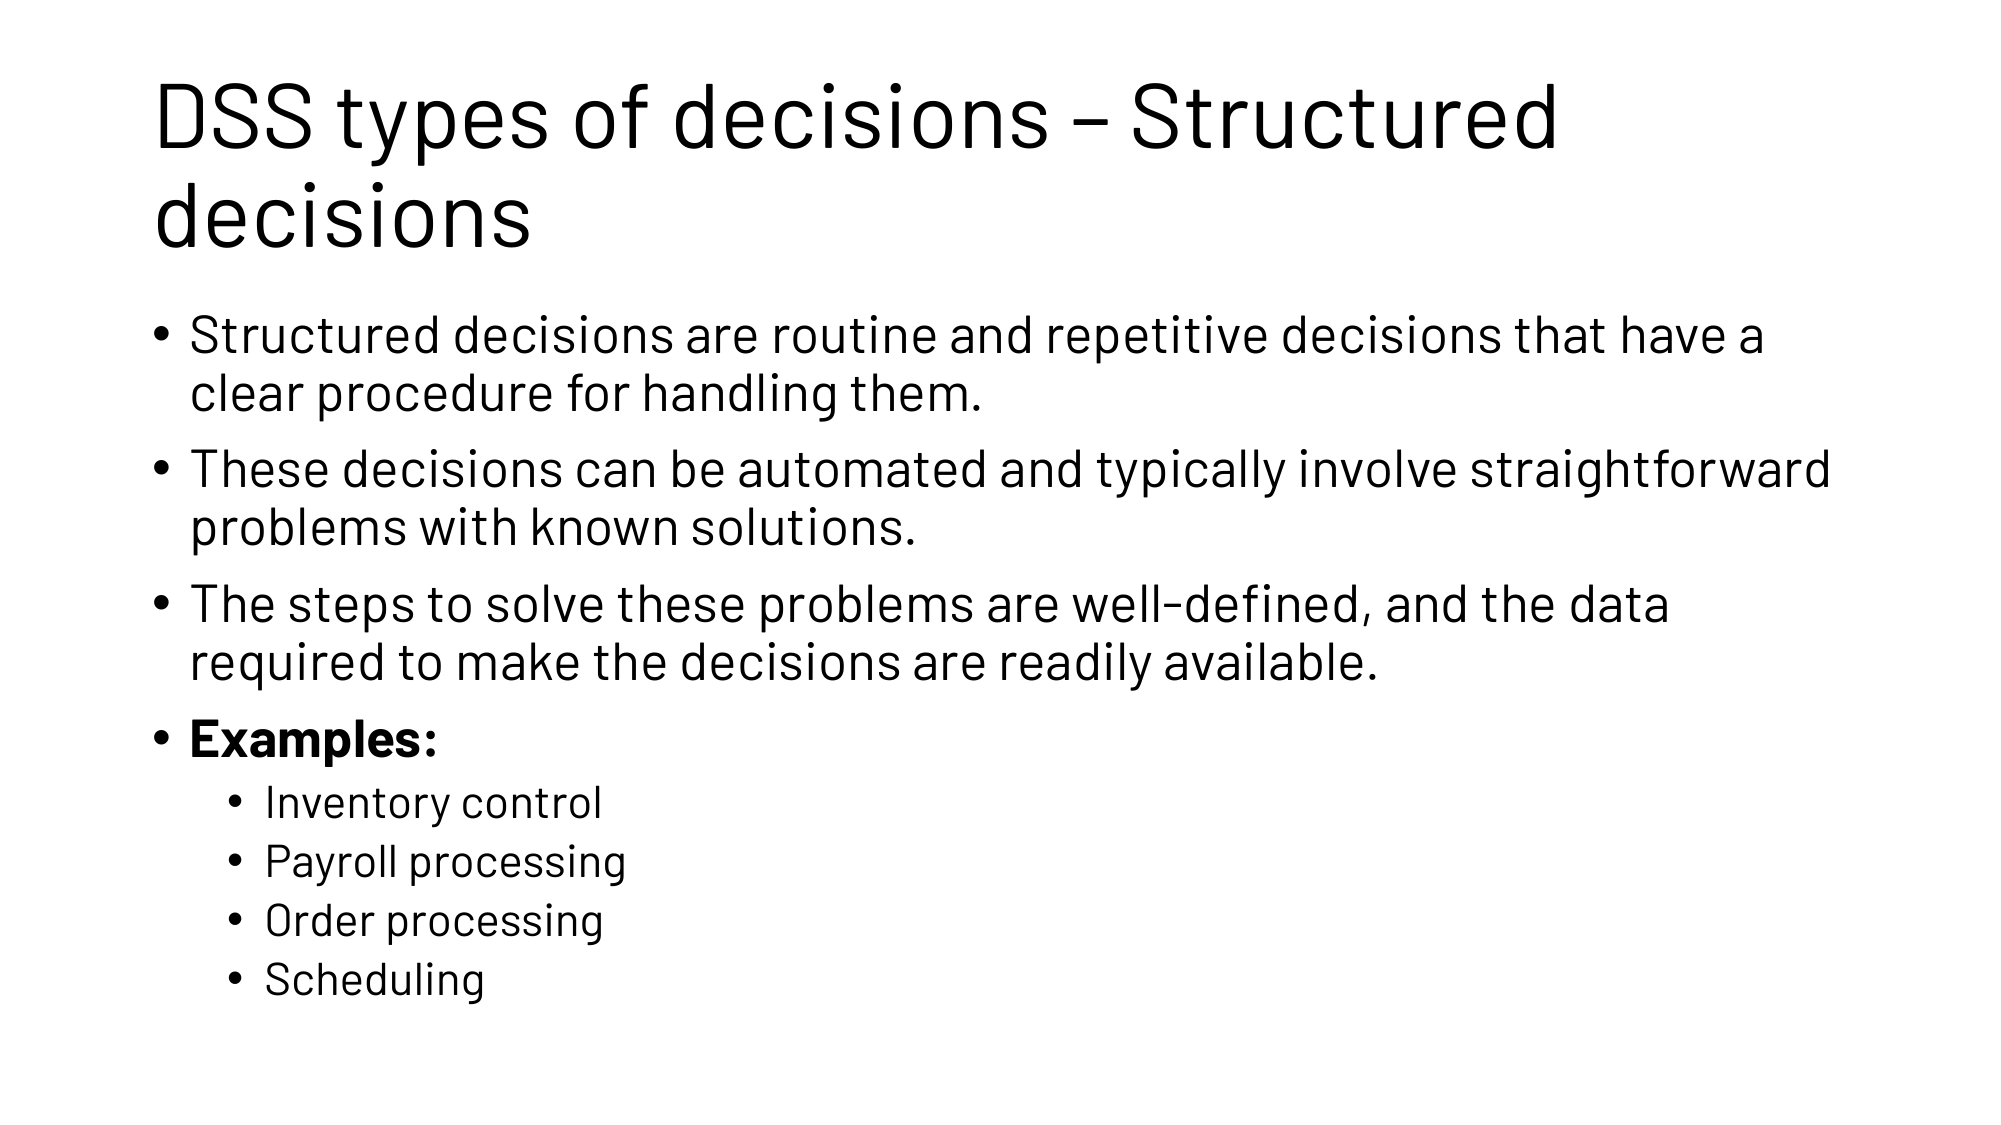

# DSS types of decisions – Structured decisions
Structured decisions are routine and repetitive decisions that have a clear procedure for handling them.
These decisions can be automated and typically involve straightforward problems with known solutions.
The steps to solve these problems are well-defined, and the data required to make the decisions are readily available.
Examples:
Inventory control
Payroll processing
Order processing
Scheduling